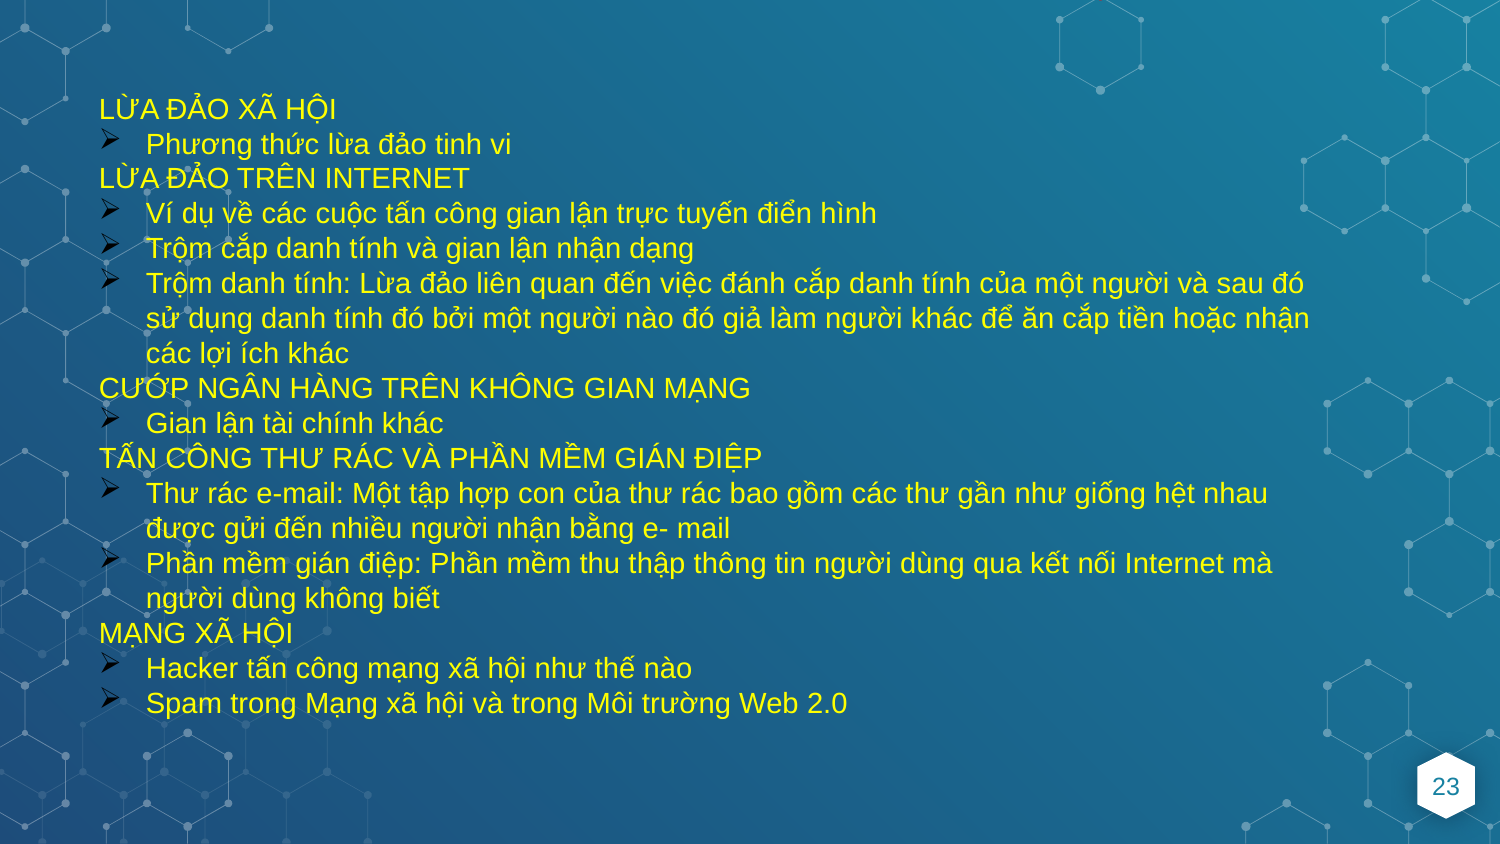

LỪA ĐẢO XÃ HỘI
Phương thức lừa đảo tinh vi
LỪA ĐẢO TRÊN INTERNET
Ví dụ về các cuộc tấn công gian lận trực tuyến điển hình
Trộm cắp danh tính và gian lận nhận dạng
Trộm danh tính: Lừa đảo liên quan đến việc đánh cắp danh tính của một người và sau đó sử dụng danh tính đó bởi một người nào đó giả làm người khác để ăn cắp tiền hoặc nhận các lợi ích khác
CƯỚP NGÂN HÀNG TRÊN KHÔNG GIAN MẠNG
Gian lận tài chính khác
TẤN CÔNG THƯ RÁC VÀ PHẦN MỀM GIÁN ĐIỆP
Thư rác e-mail: Một tập hợp con của thư rác bao gồm các thư gần như giống hệt nhau được gửi đến nhiều người nhận bằng e- mail
Phần mềm gián điệp: Phần mềm thu thập thông tin người dùng qua kết nối Internet mà người dùng không biết
MẠNG XÃ HỘI
Hacker tấn công mạng xã hội như thế nào
Spam trong Mạng xã hội và trong Môi trường Web 2.0
23